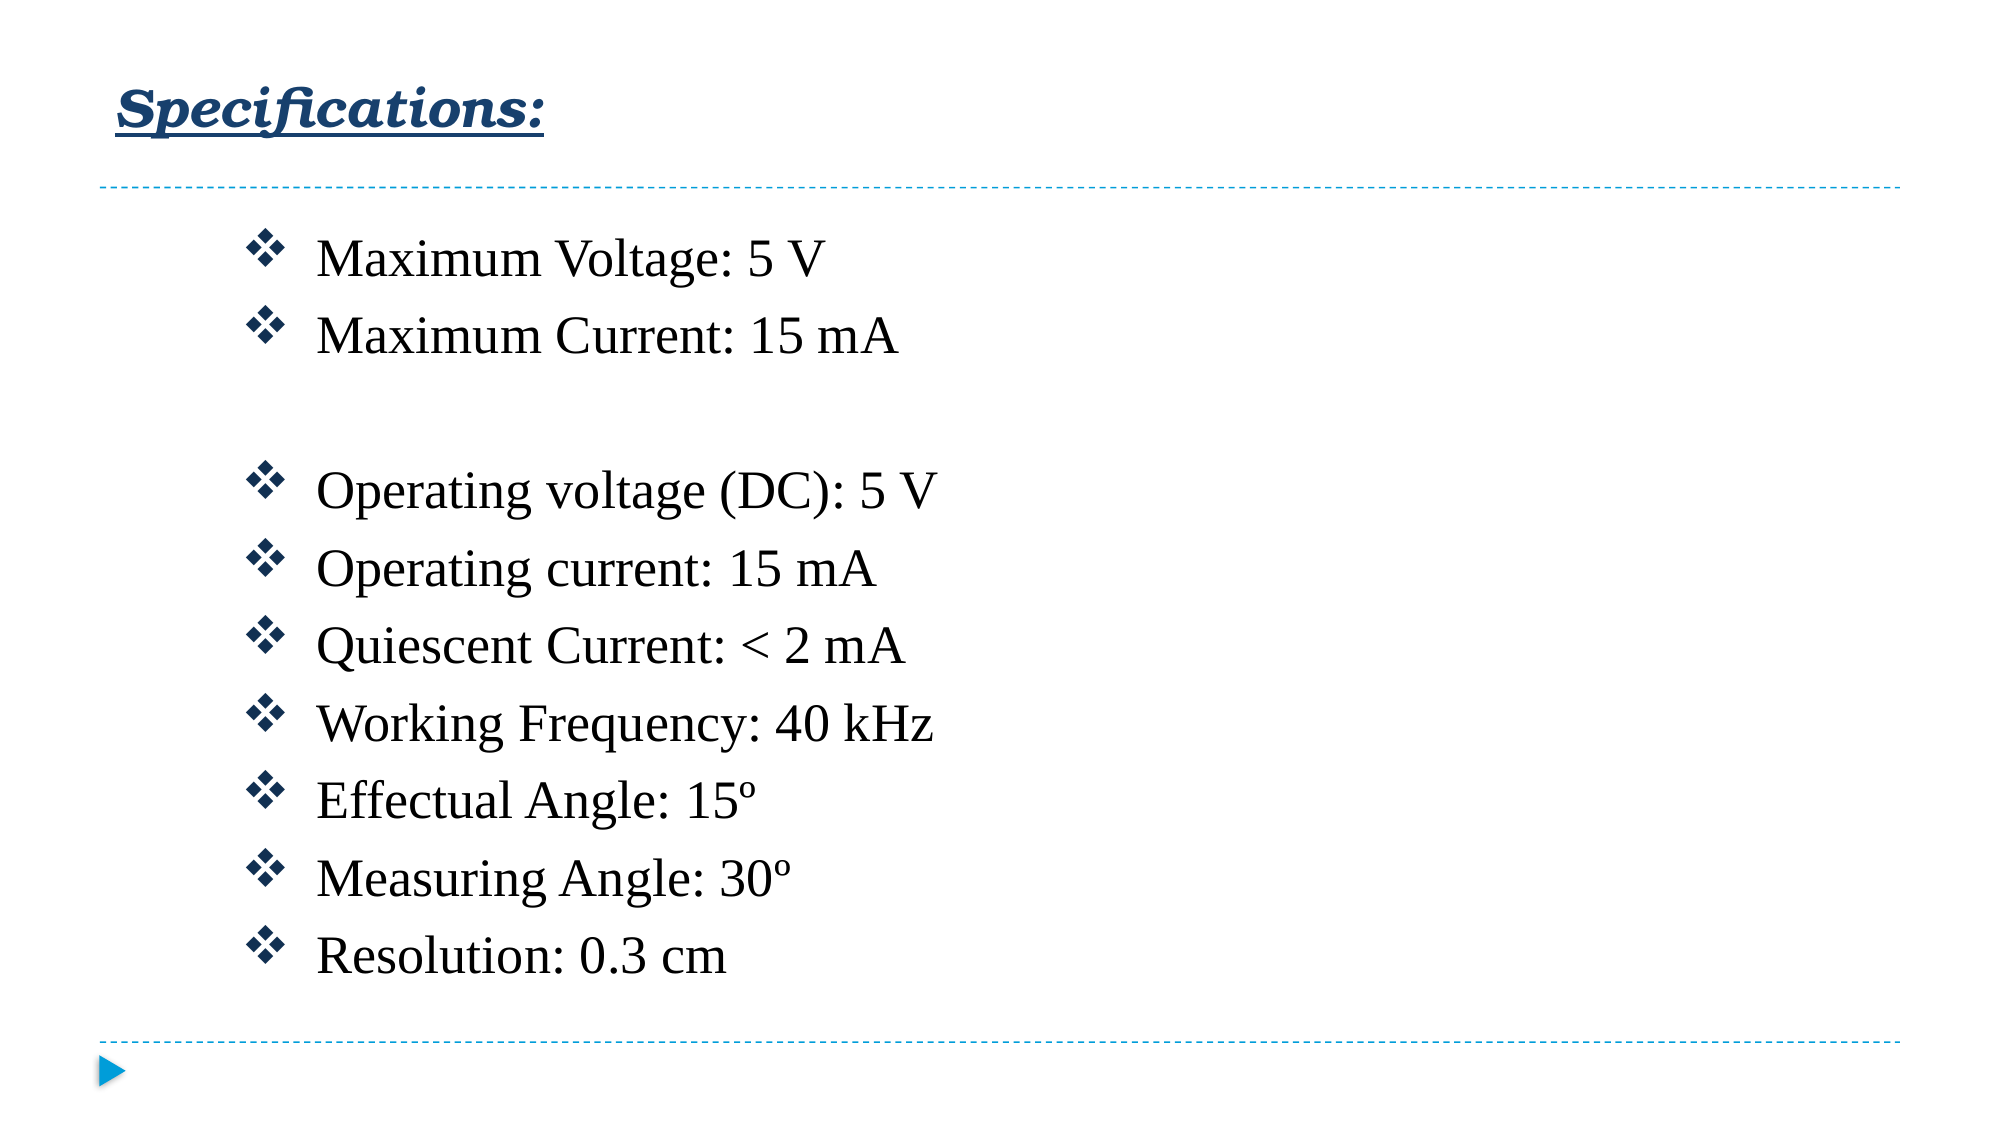

# Specifications:
Maximum Voltage: 5 V
Maximum Current: 15 mA

Operating voltage (DC): 5 V
Operating current: 15 mA
Quiescent Current: < 2 mA
Working Frequency: 40 kHz
Effectual Angle: 15º
Measuring Angle: 30º
Resolution: 0.3 cm
60